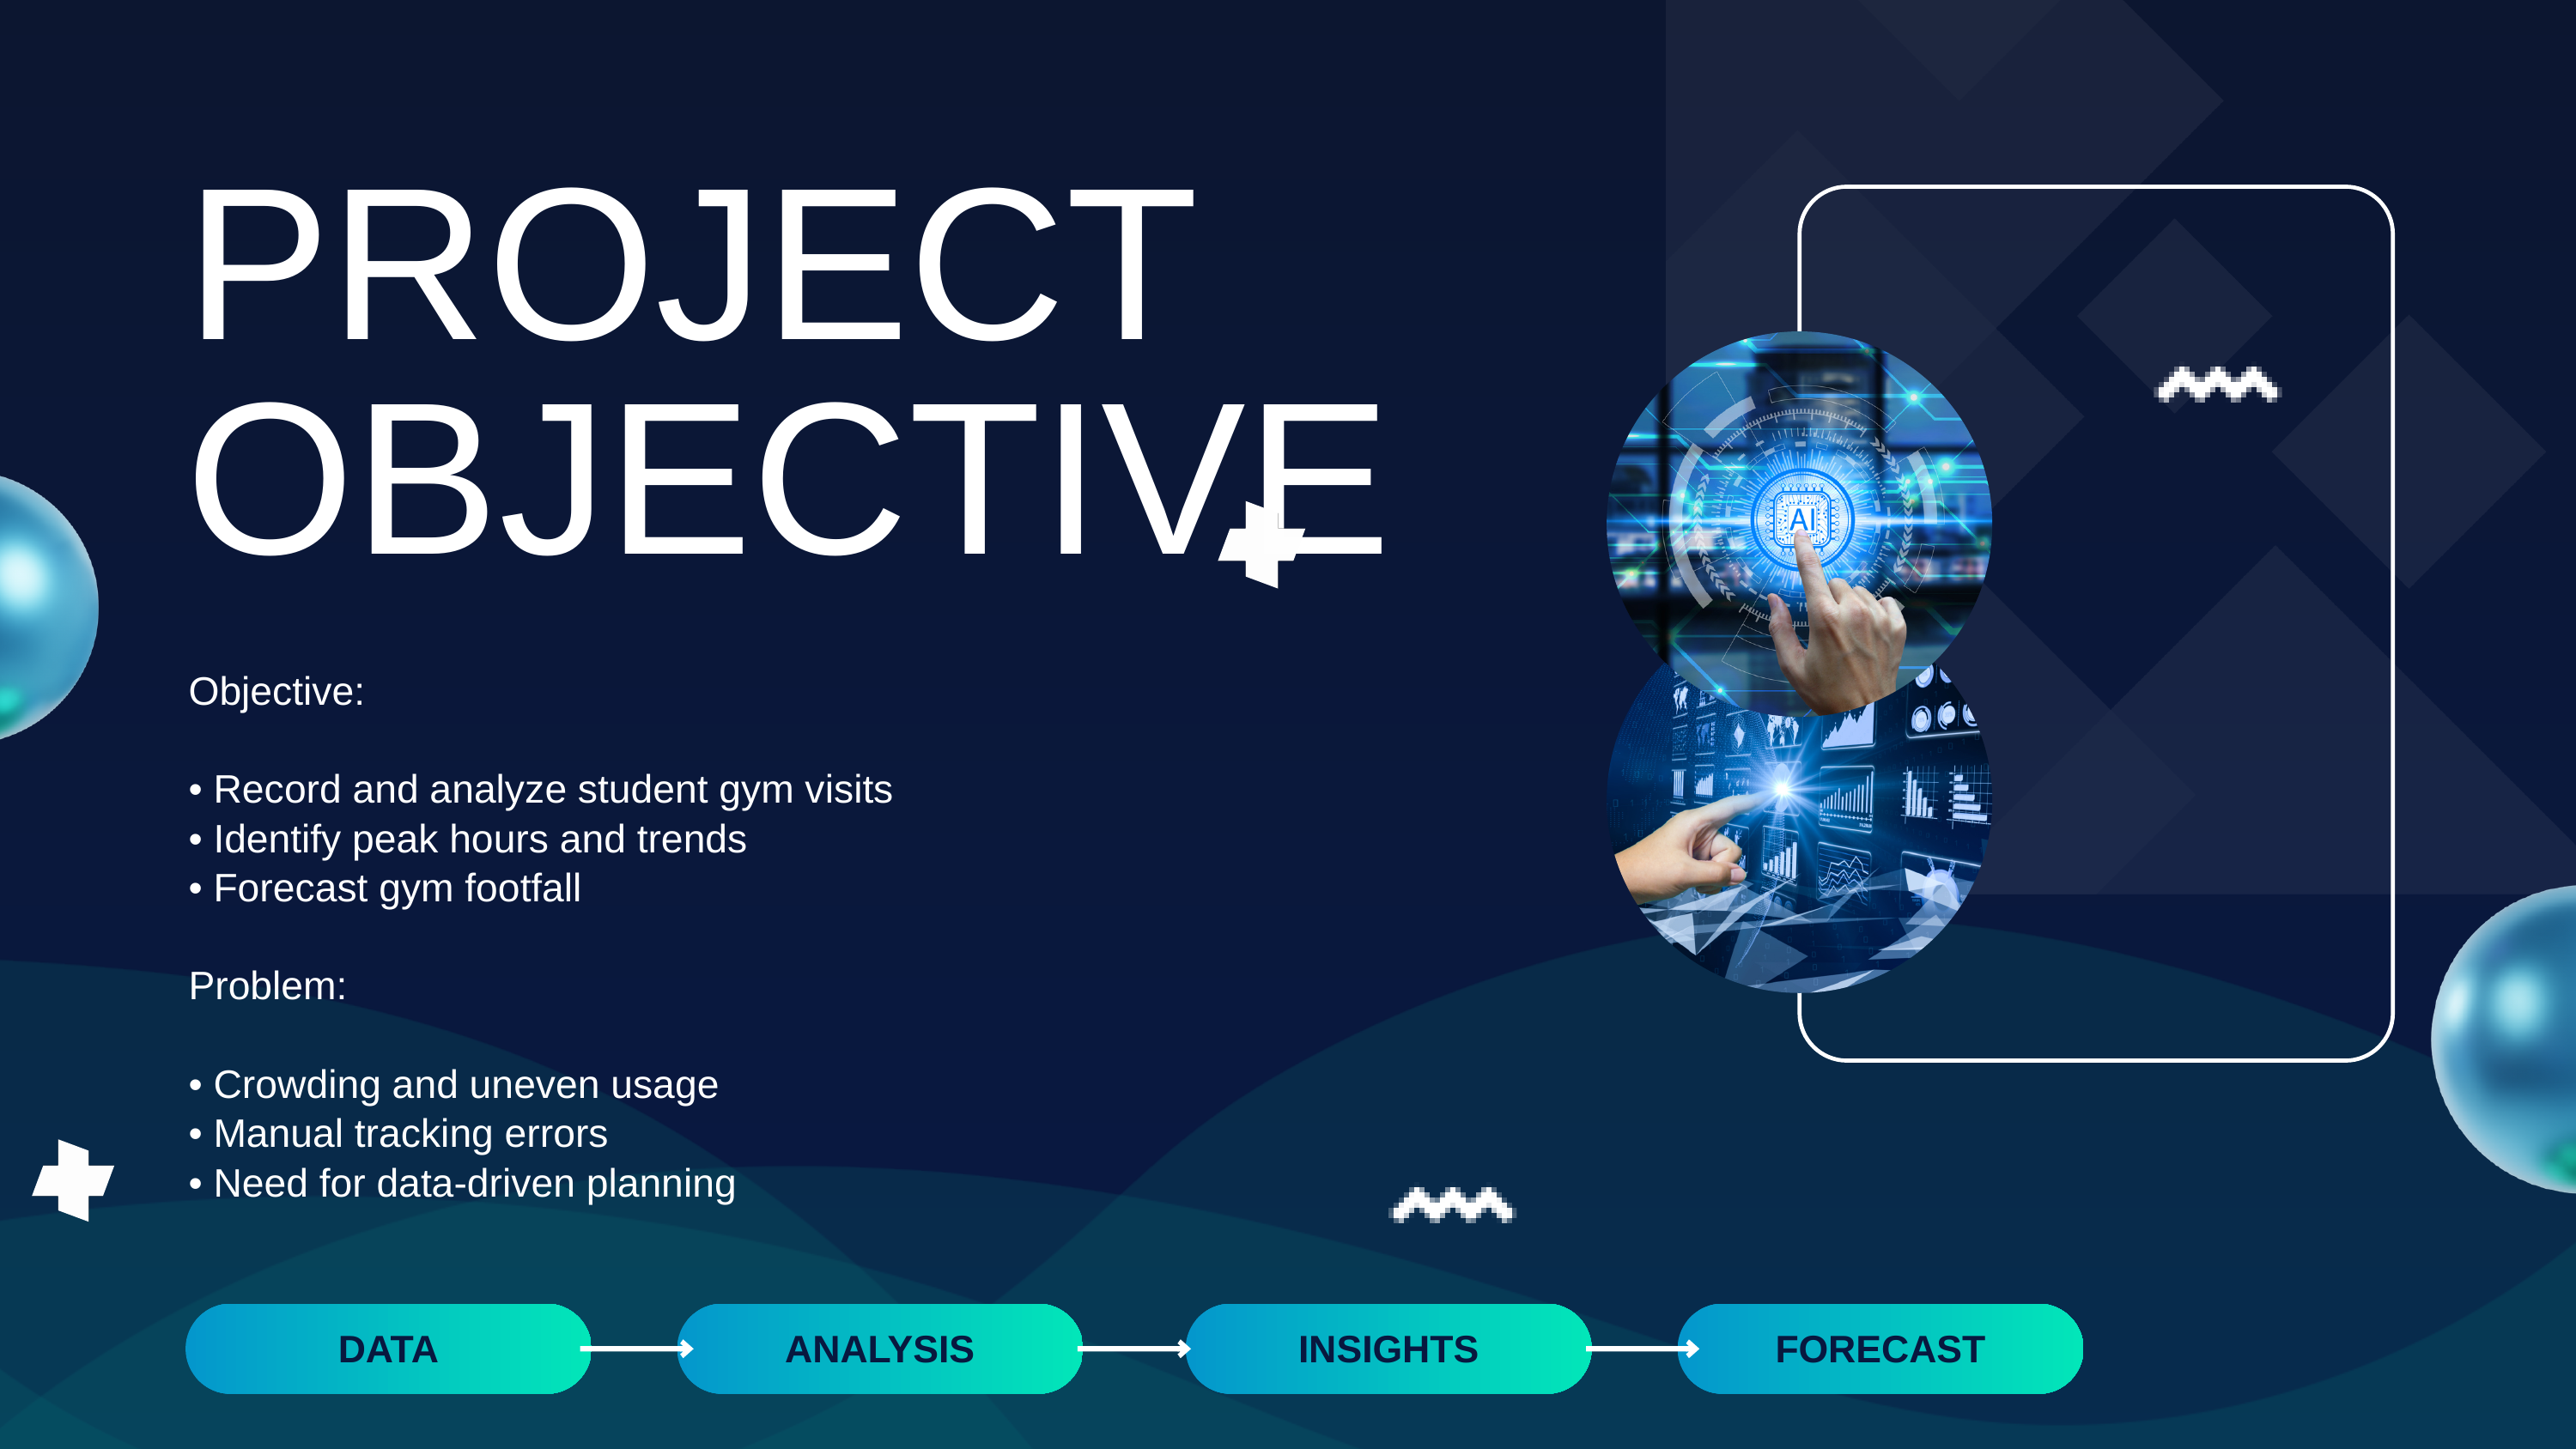

PROJECT OBJECTIVE

Objective:

• Record and analyze student gym visits
• Identify peak hours and trends
• Forecast gym footfall

Problem:

• Crowding and uneven usage
• Manual tracking errors
• Need for data-driven planning

DATA
ANALYSIS
INSIGHTS
FORECAST